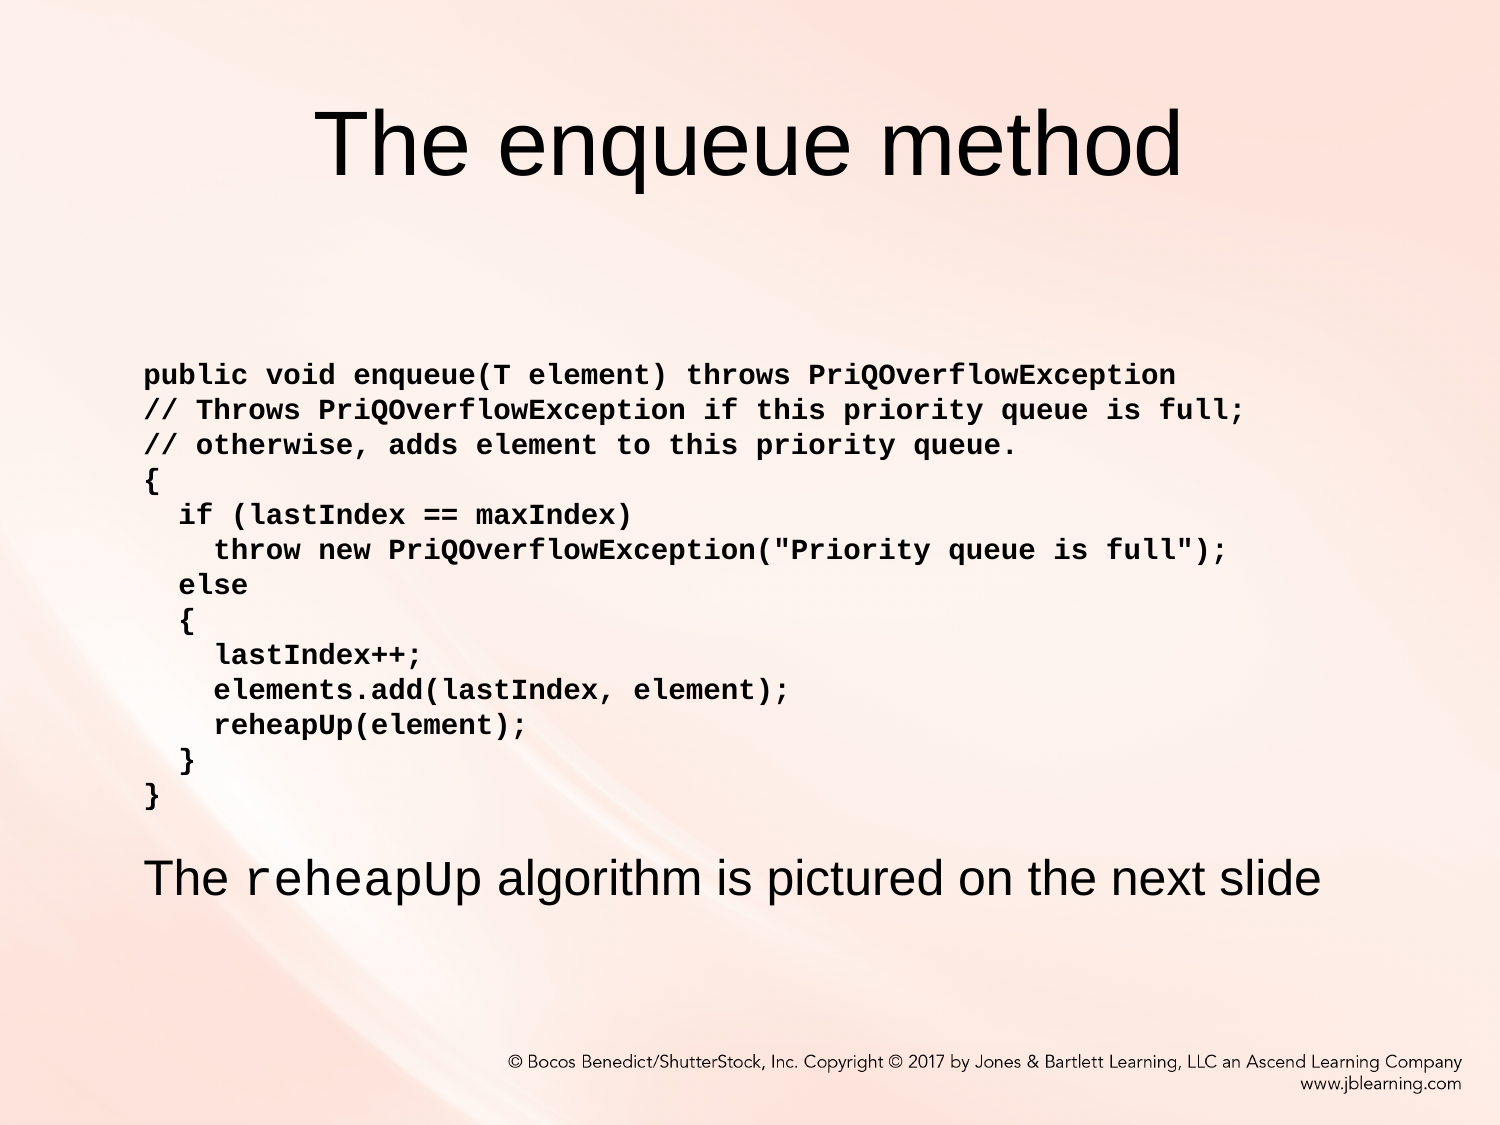

# The enqueue method
public void enqueue(T element) throws PriQOverflowException
// Throws PriQOverflowException if this priority queue is full;
// otherwise, adds element to this priority queue.
{
  if (lastIndex == maxIndex)
    throw new PriQOverflowException("Priority queue is full");
  else
  {
    lastIndex++;
    elements.add(lastIndex, element);
    reheapUp(element);
  }
}

The reheapUp algorithm is pictured on the next slide